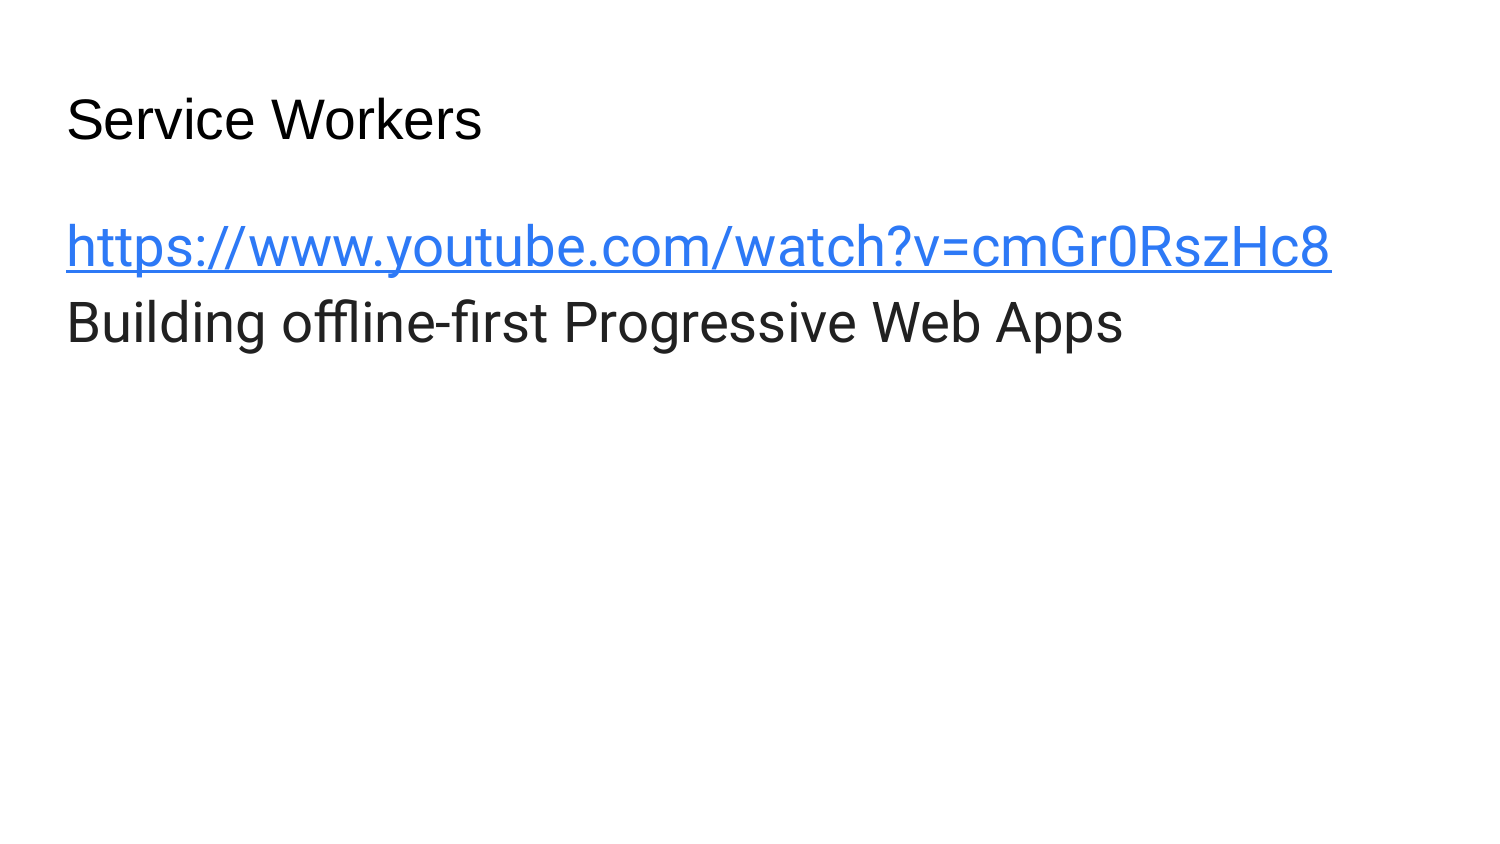

# Service Workers
https://www.youtube.com/watch?v=cmGr0RszHc8
Building offline-first Progressive Web Apps